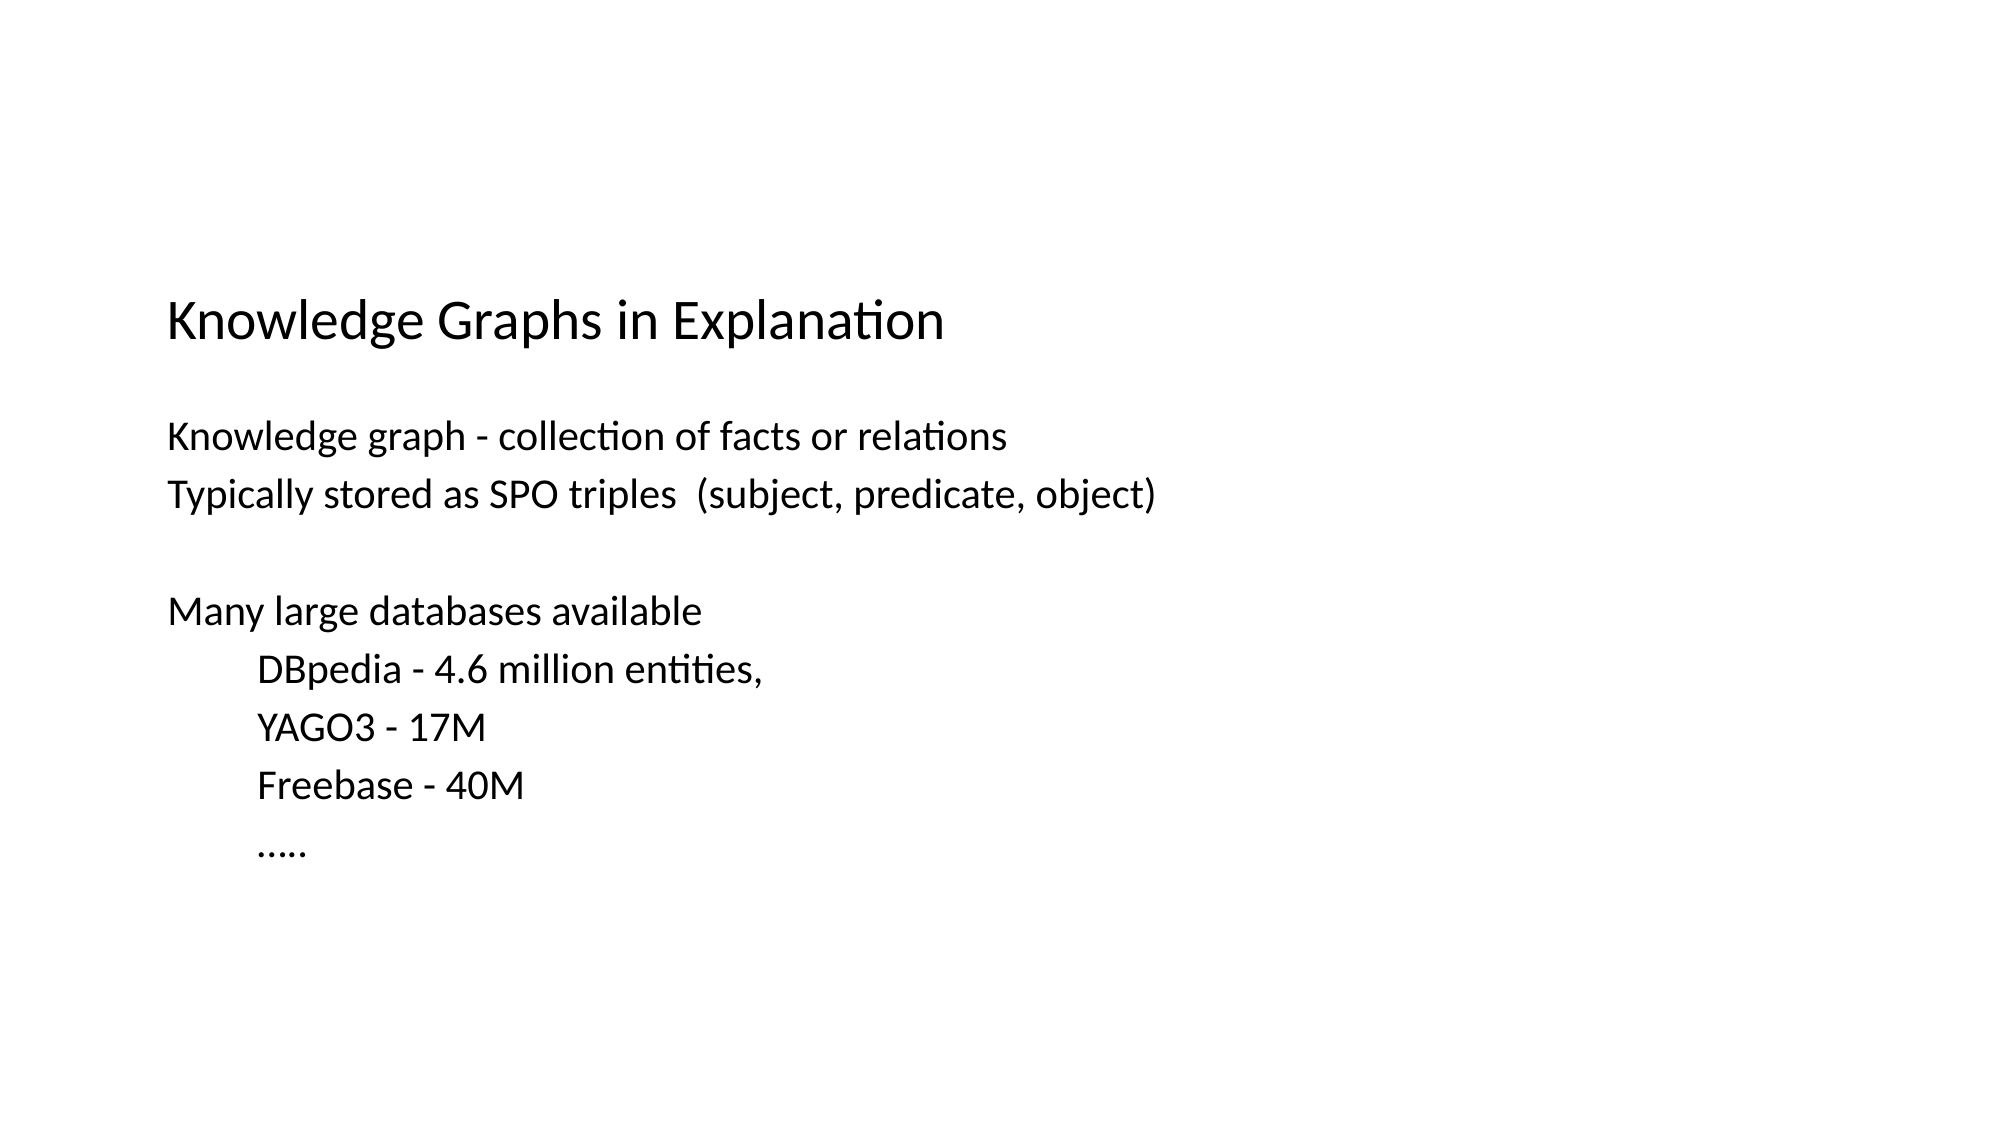

# Knowledge Graphs in Explanation

Knowledge graph - collection of facts or relations
Typically stored as SPO triples  (subject, predicate, object)

Many large databases available
	DBpedia - 4.6 million entities,
	YAGO3 - 17M
	Freebase - 40M
	…..